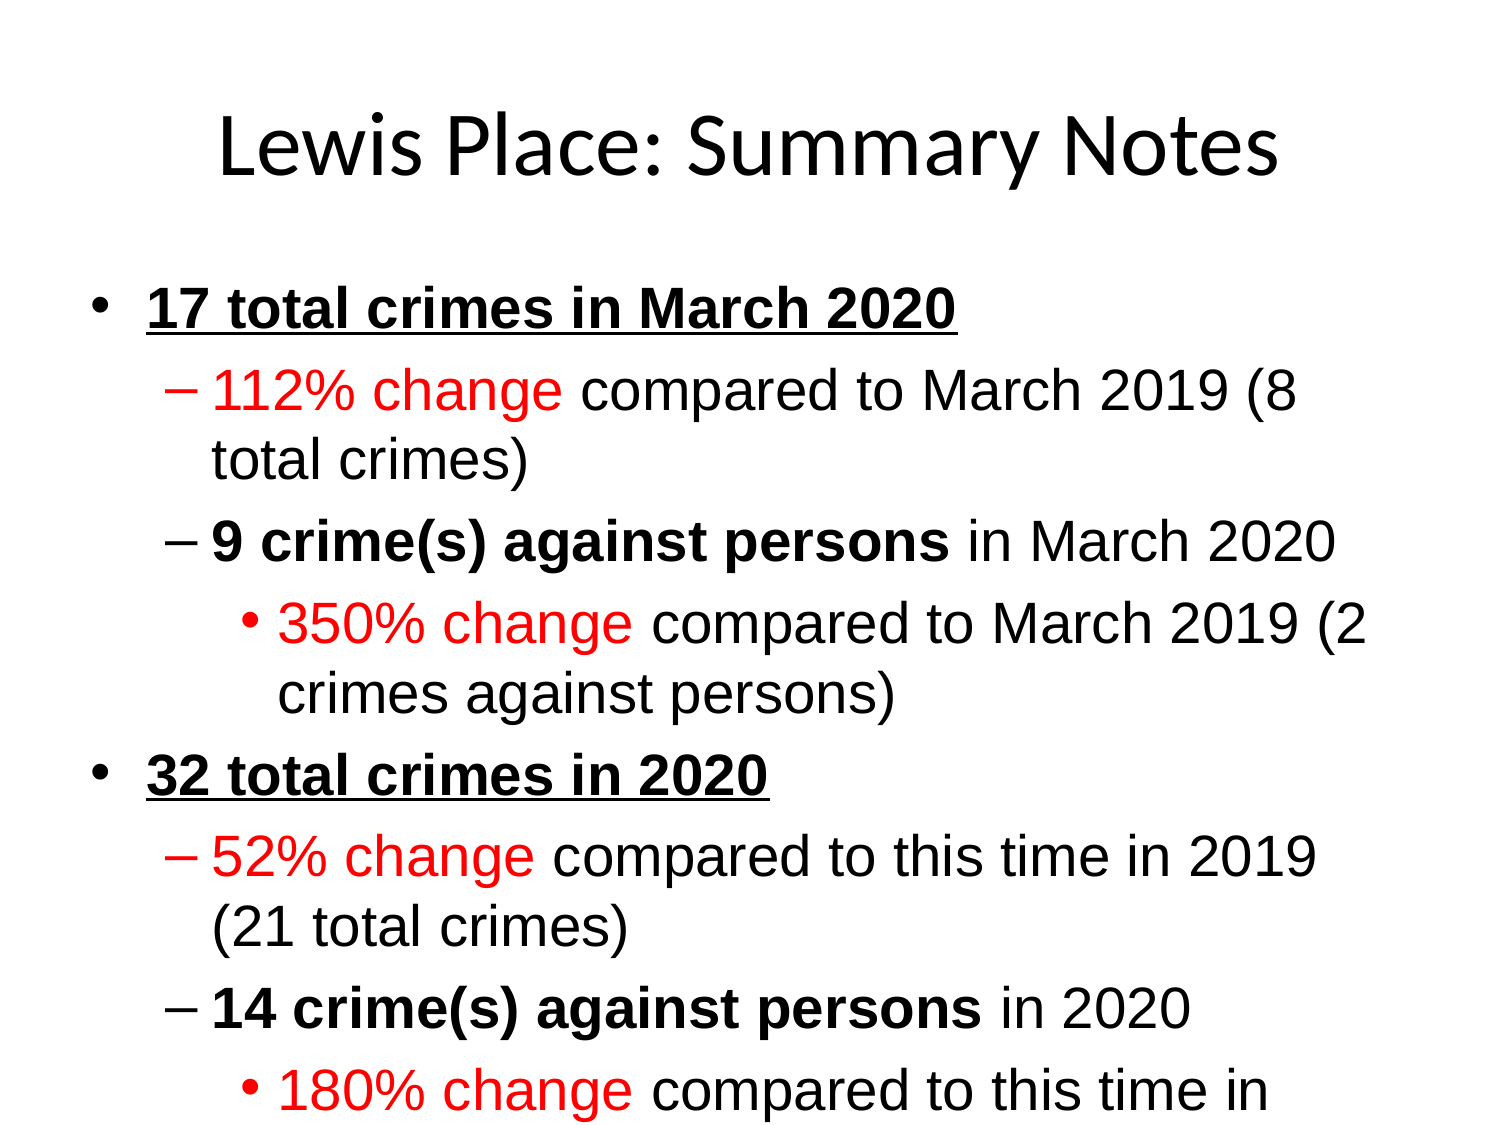

# Lewis Place: Summary Notes
17 total crimes in March 2020
112% change compared to March 2019 (8 total crimes)
9 crime(s) against persons in March 2020
350% change compared to March 2019 (2 crimes against persons)
32 total crimes in 2020
52% change compared to this time in 2019 (21 total crimes)
14 crime(s) against persons in 2020
180% change compared to this time in 2019 (5 crimes against persons)